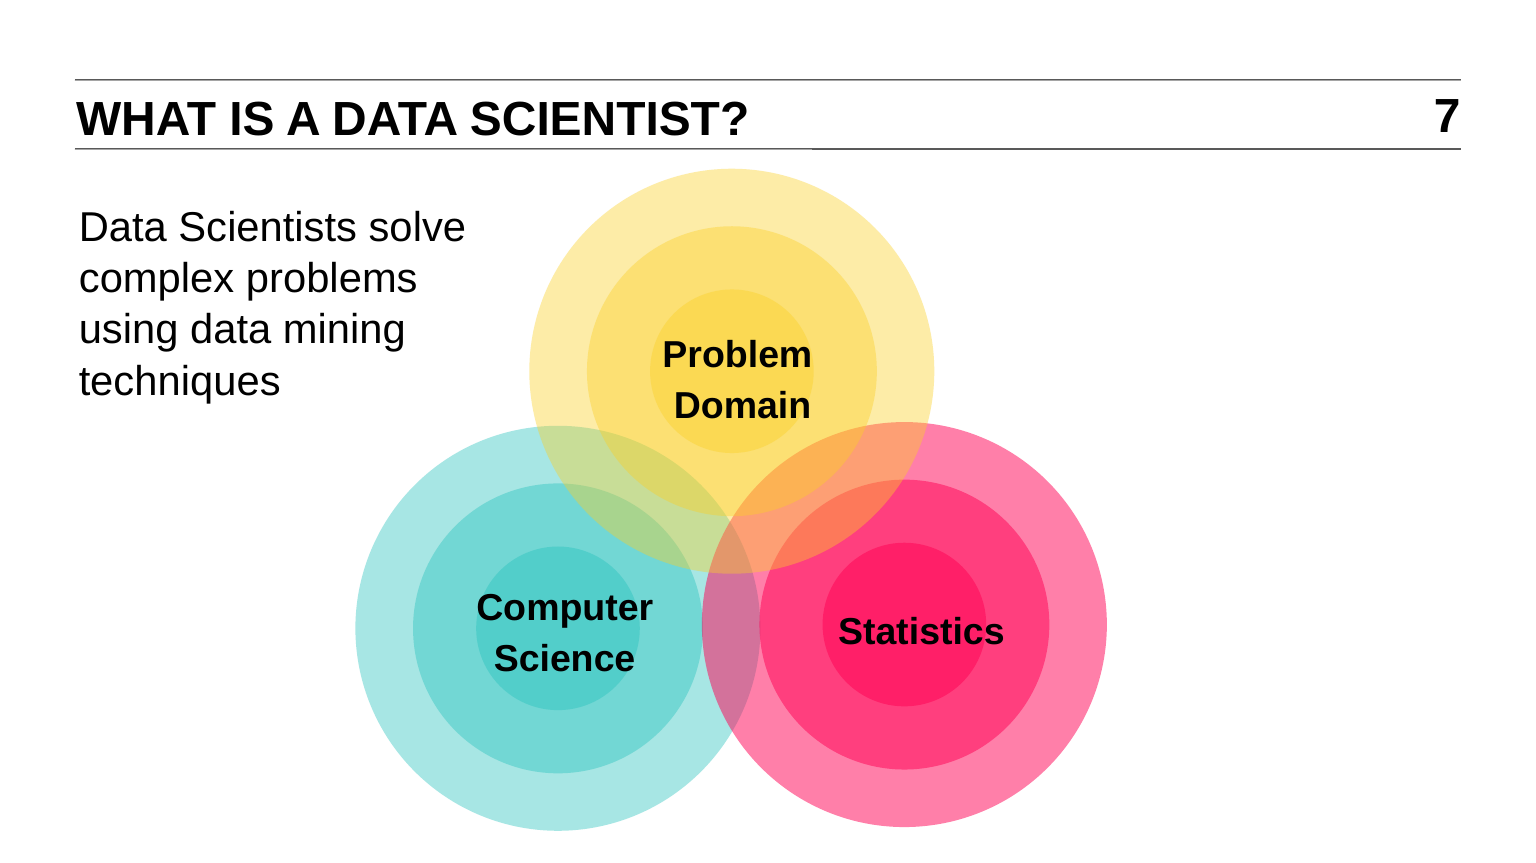

WHAT IS A DATA SCIENTIST?
7

Data Scientists solve
complex problems
using data mining techniques

Problem
Domain

Computer Science

Statistics